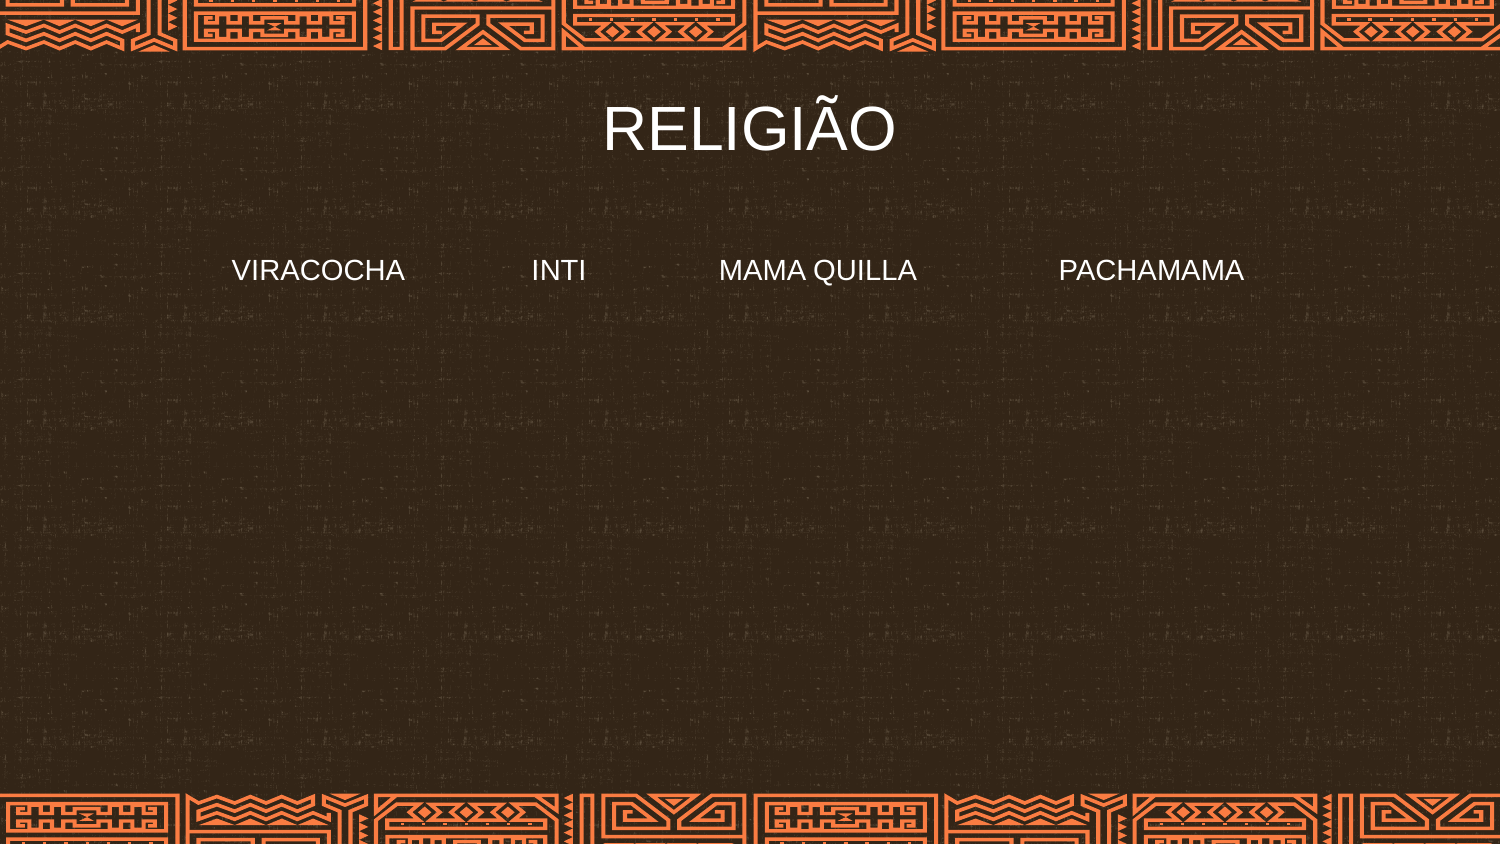

# RELIGIÃO
PACHAMAMA
VIRACOCHA
INTI
MAMA QUILLA